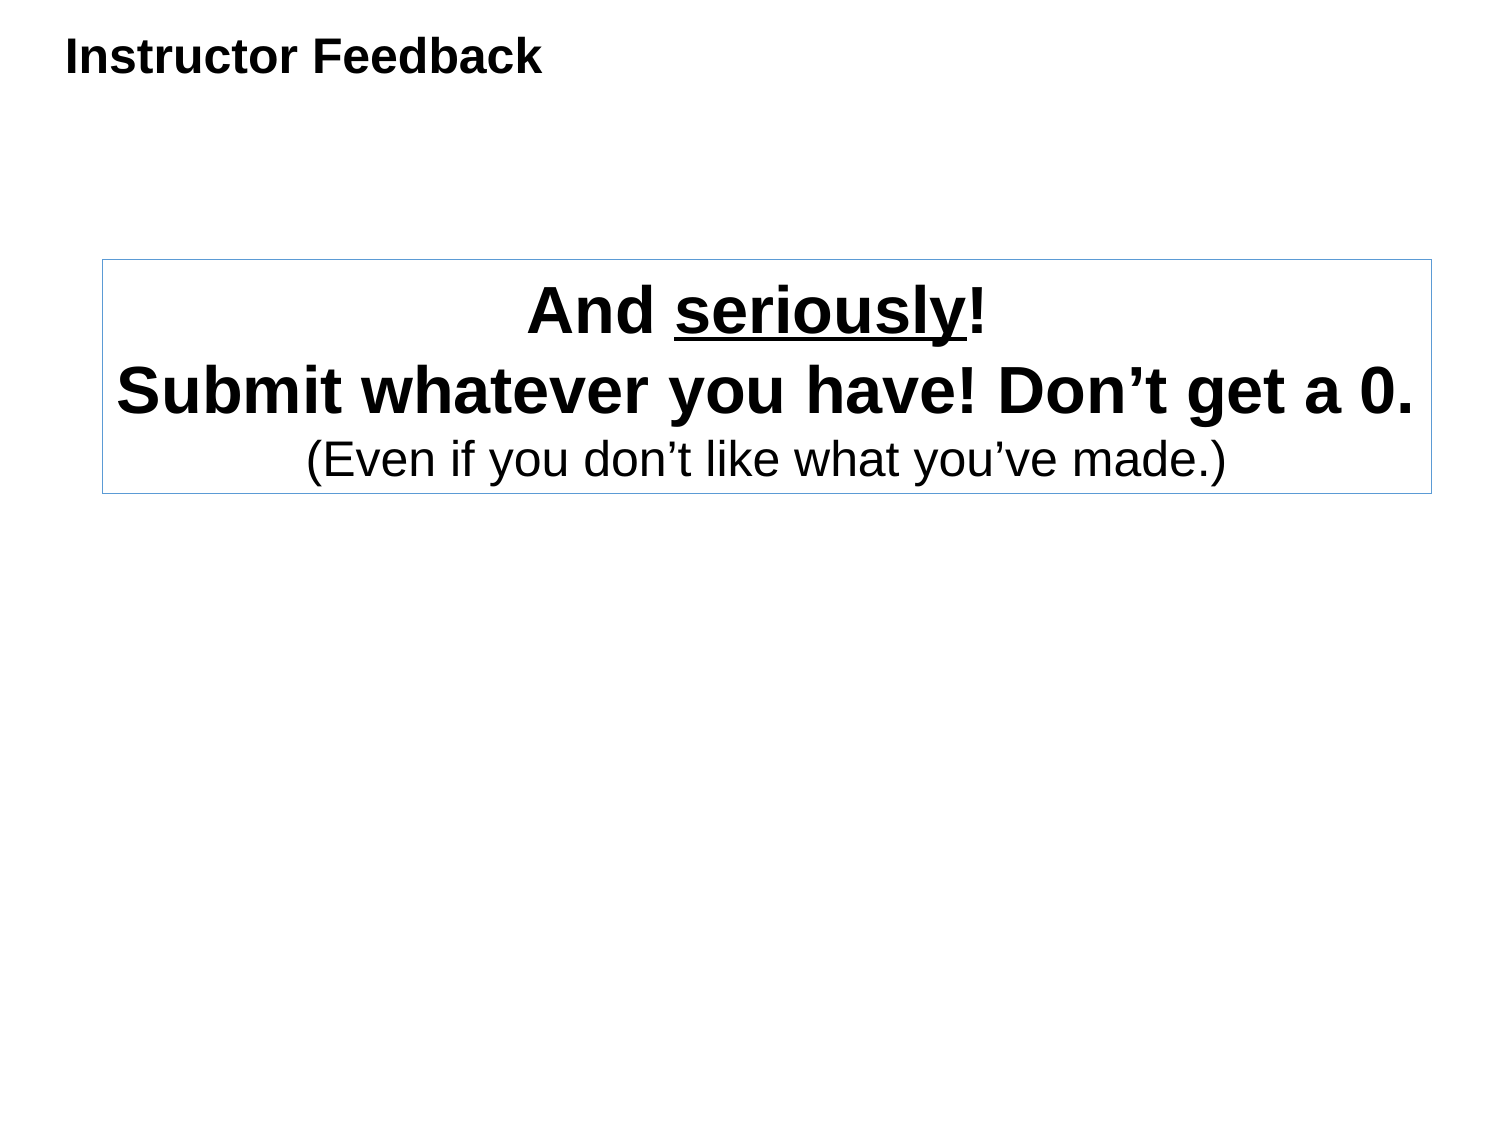

Instructor Feedback

And seriously!
Submit whatever you have! Don’t get a 0.
(Even if you don’t like what you’ve made.)